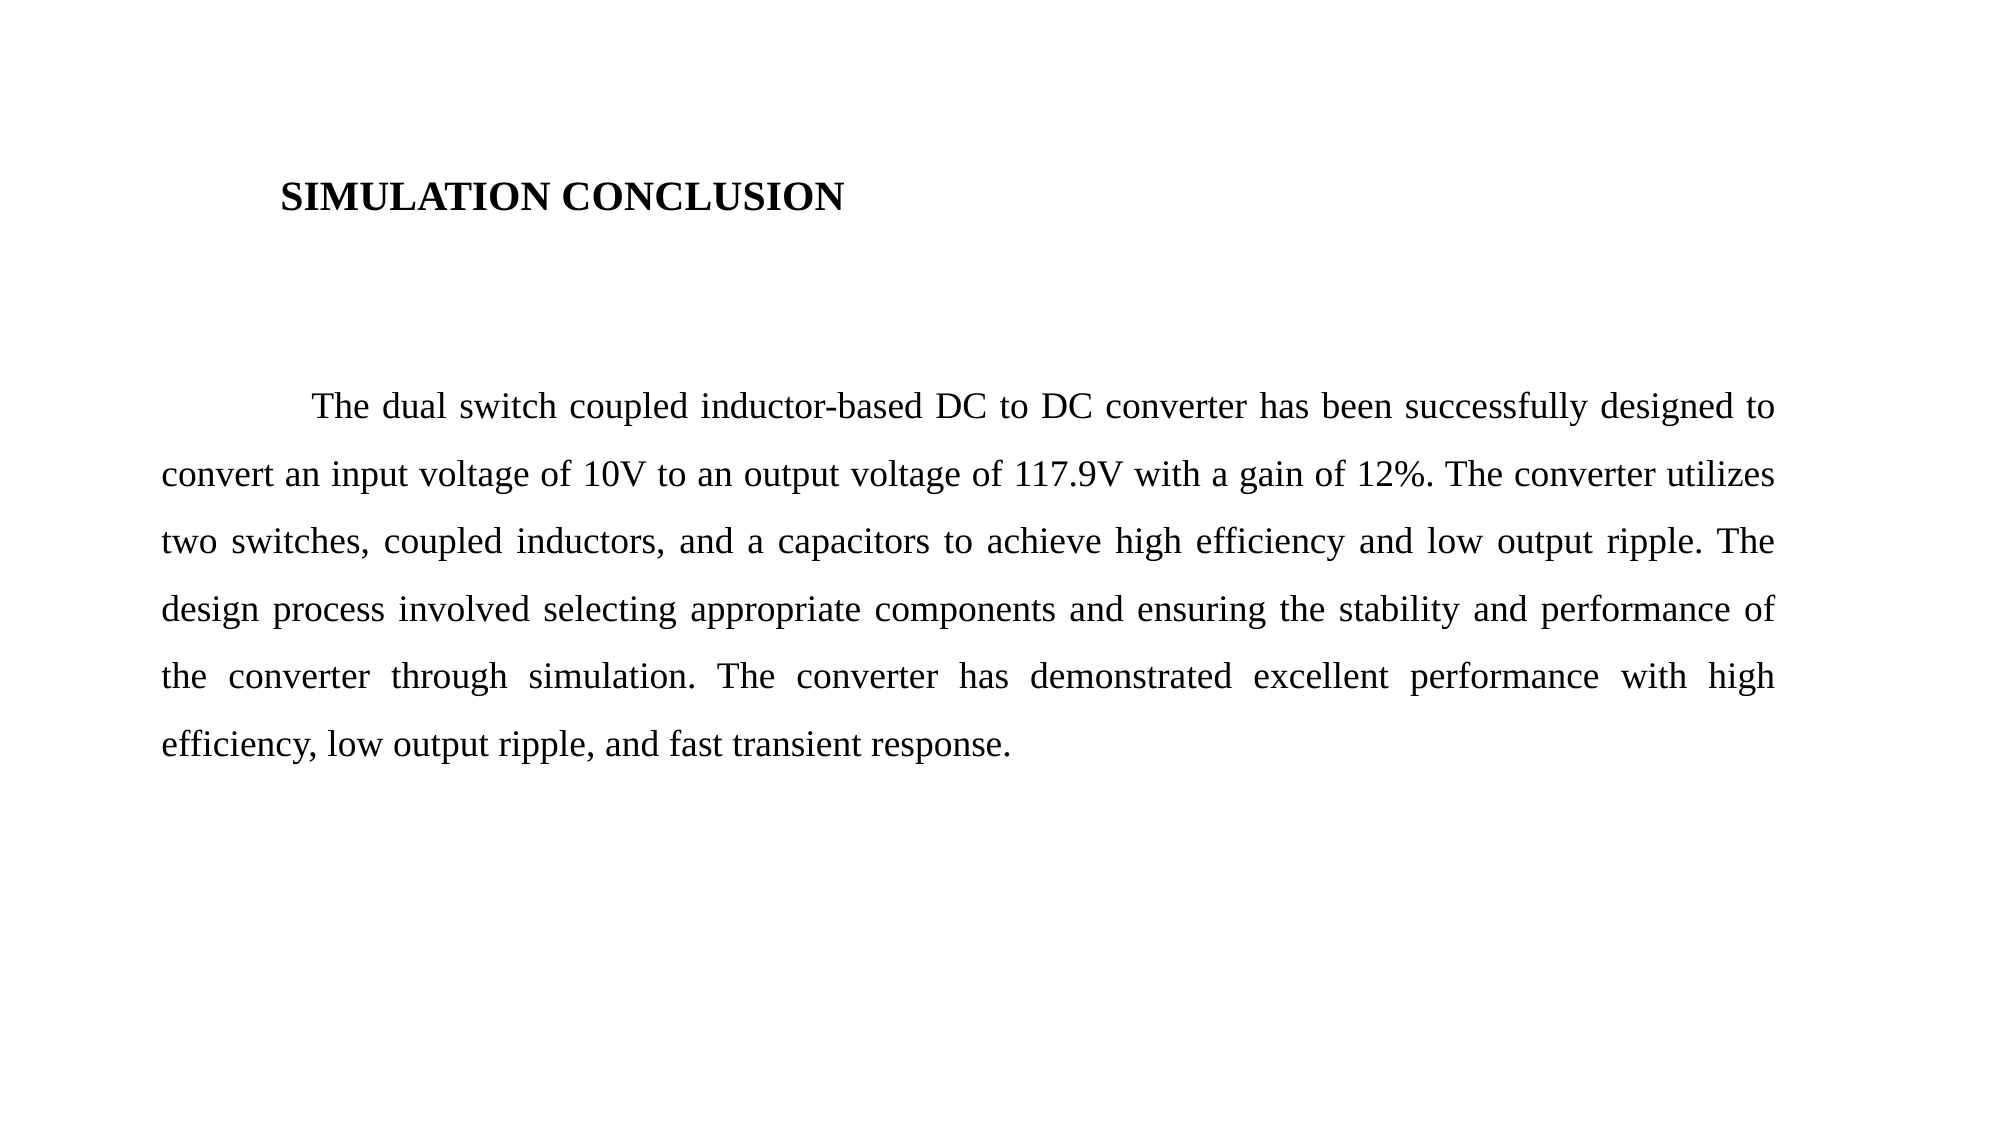

SIMULATION CONCLUSION
	The dual switch coupled inductor-based DC to DC converter has been successfully designed to convert an input voltage of 10V to an output voltage of 117.9V with a gain of 12%. The converter utilizes two switches, coupled inductors, and a capacitors to achieve high efficiency and low output ripple. The design process involved selecting appropriate components and ensuring the stability and performance of the converter through simulation. The converter has demonstrated excellent performance with high efficiency, low output ripple, and fast transient response.